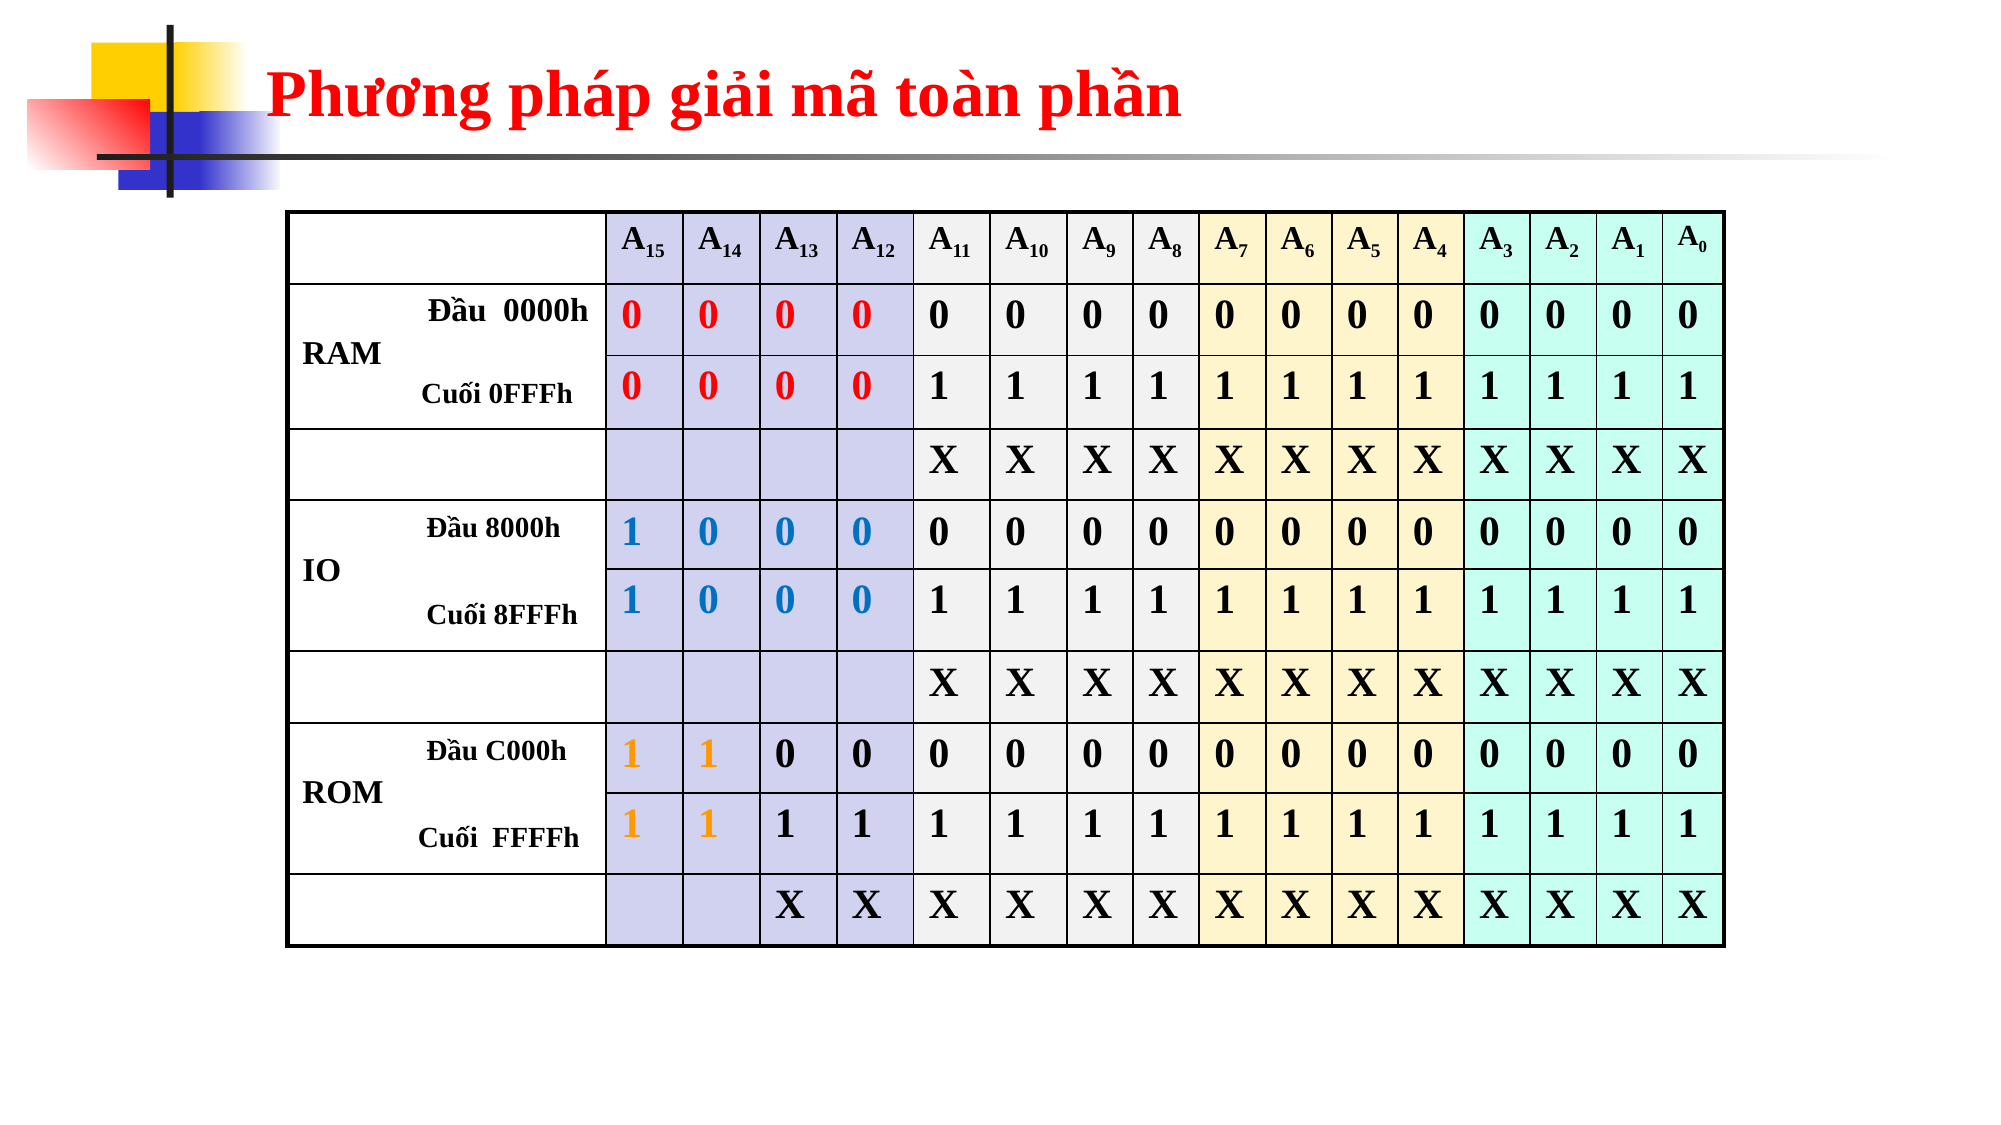

# Phương pháp giải mã toàn phần
|  | A15 | A14 | A13 | A12 | A11 | A10 | A9 | A8 | A7 | A6 | A5 | A4 | A3 | A2 | A1 | A0 |
| --- | --- | --- | --- | --- | --- | --- | --- | --- | --- | --- | --- | --- | --- | --- | --- | --- |
| Đầu 0000h RAM Cuối 0FFFh | 0 | 0 | 0 | 0 | 0 | 0 | 0 | 0 | 0 | 0 | 0 | 0 | 0 | 0 | 0 | 0 |
|  | 0 | 0 | 0 | 0 | 1 | 1 | 1 | 1 | 1 | 1 | 1 | 1 | 1 | 1 | 1 | 1 |
|  |  |  |  |  | X | X | X | X | X | X | X | X | X | X | X | X |
| Đầu 8000h IO Cuối 8FFFh | 1 | 0 | 0 | 0 | 0 | 0 | 0 | 0 | 0 | 0 | 0 | 0 | 0 | 0 | 0 | 0 |
|  | 1 | 0 | 0 | 0 | 1 | 1 | 1 | 1 | 1 | 1 | 1 | 1 | 1 | 1 | 1 | 1 |
|  |  |  |  |  | X | X | X | X | X | X | X | X | X | X | X | X |
| Đầu C000h ROM Cuối FFFFh | 1 | 1 | 0 | 0 | 0 | 0 | 0 | 0 | 0 | 0 | 0 | 0 | 0 | 0 | 0 | 0 |
|  | 1 | 1 | 1 | 1 | 1 | 1 | 1 | 1 | 1 | 1 | 1 | 1 | 1 | 1 | 1 | 1 |
|  |  |  | X | X | X | X | X | X | X | X | X | X | X | X | X | X |